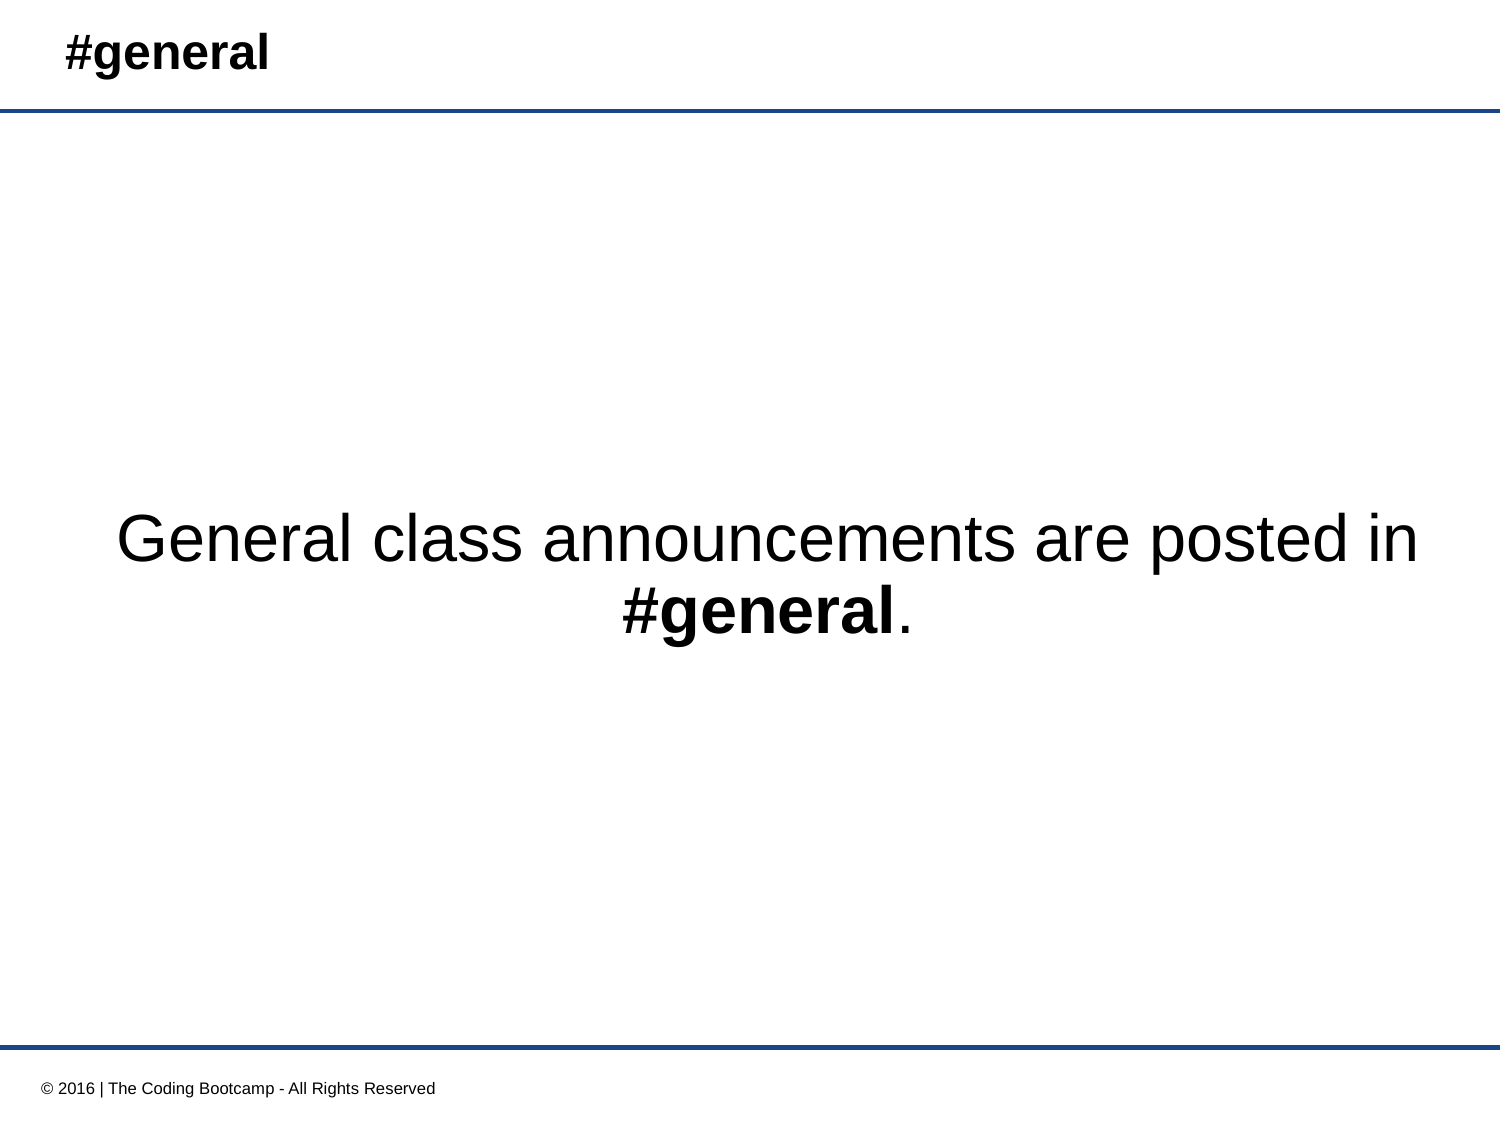

# #general
General class announcements are posted in #general.